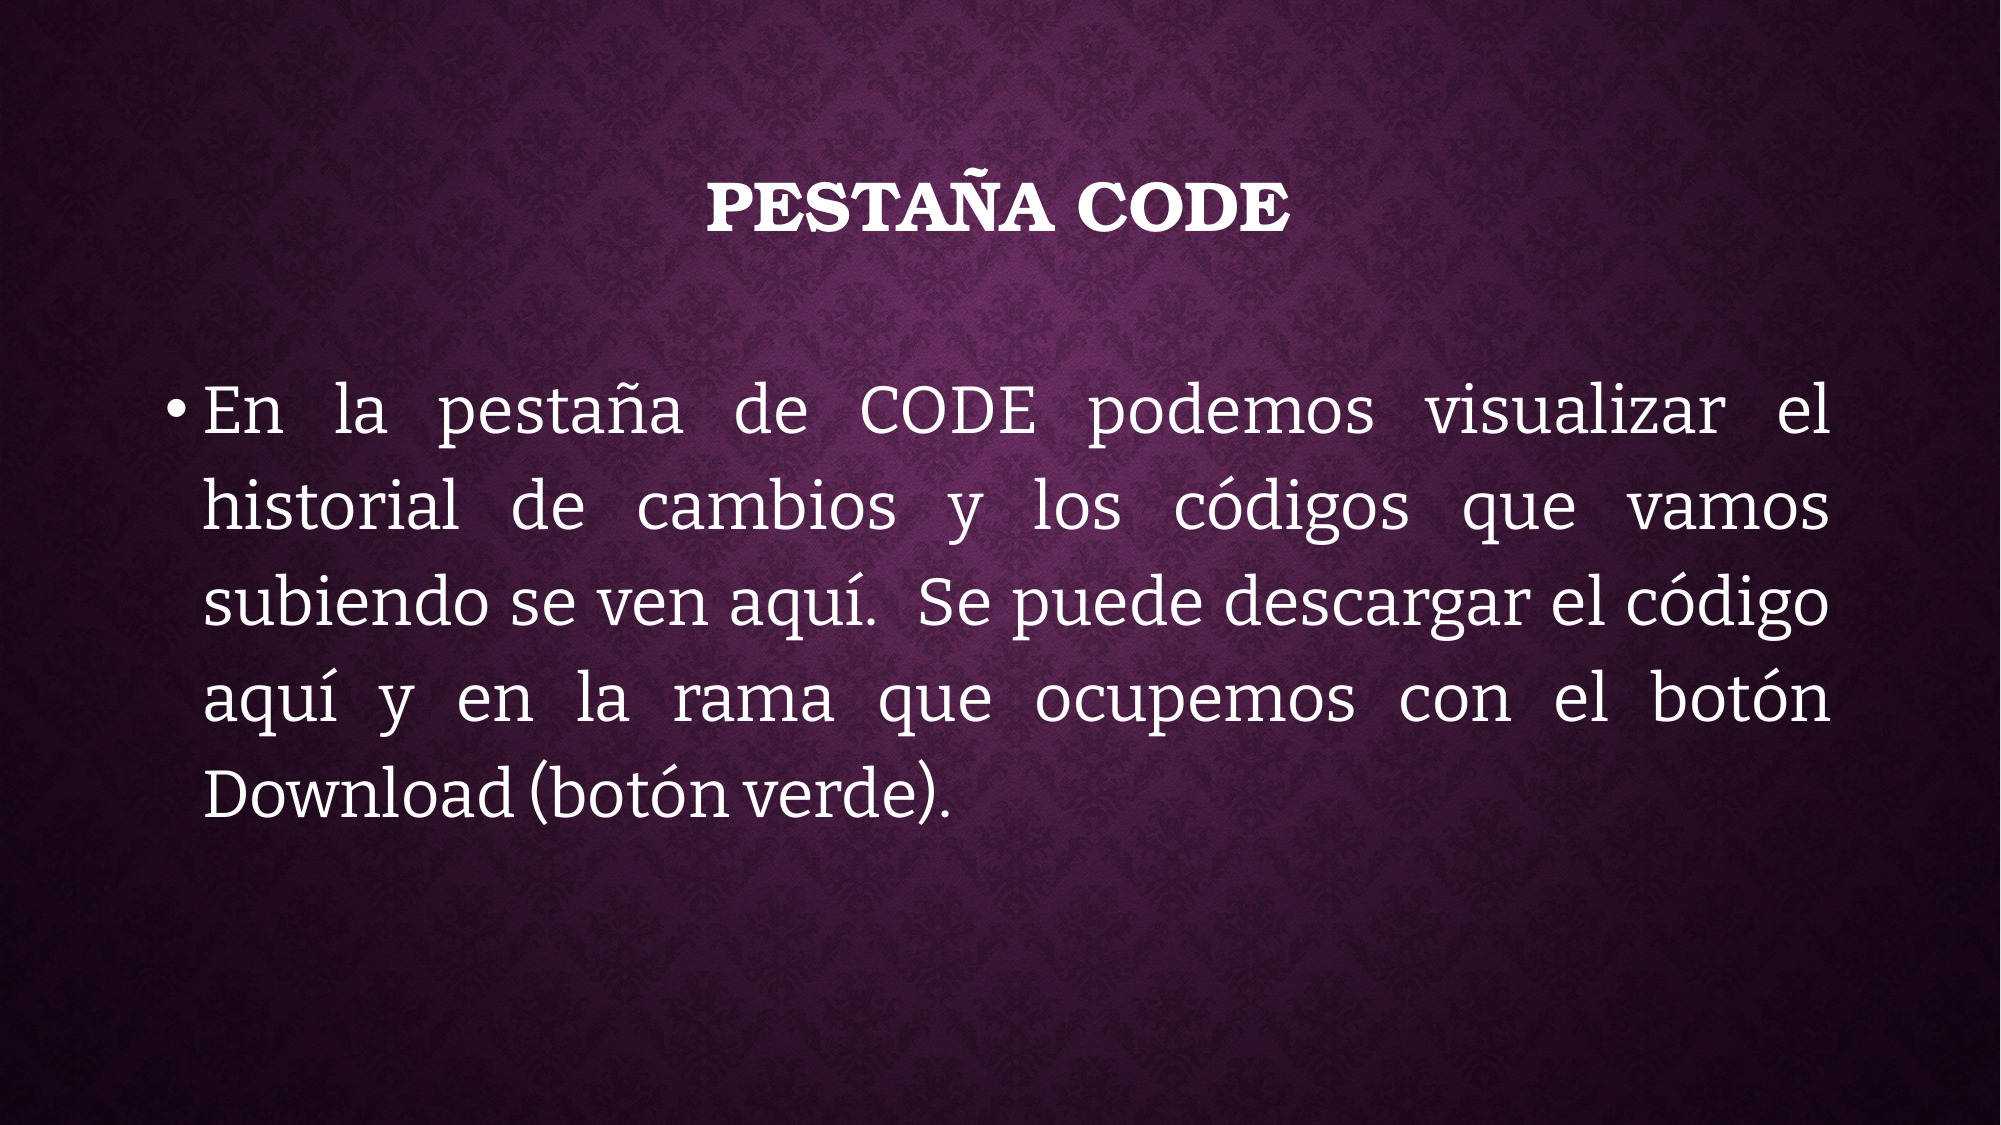

# Pestaña CODE
En la pestaña de CODE podemos visualizar el historial de cambios y los códigos que vamos subiendo se ven aquí.  Se puede descargar el código aquí y en la rama que ocupemos con el botón Download (botón verde).